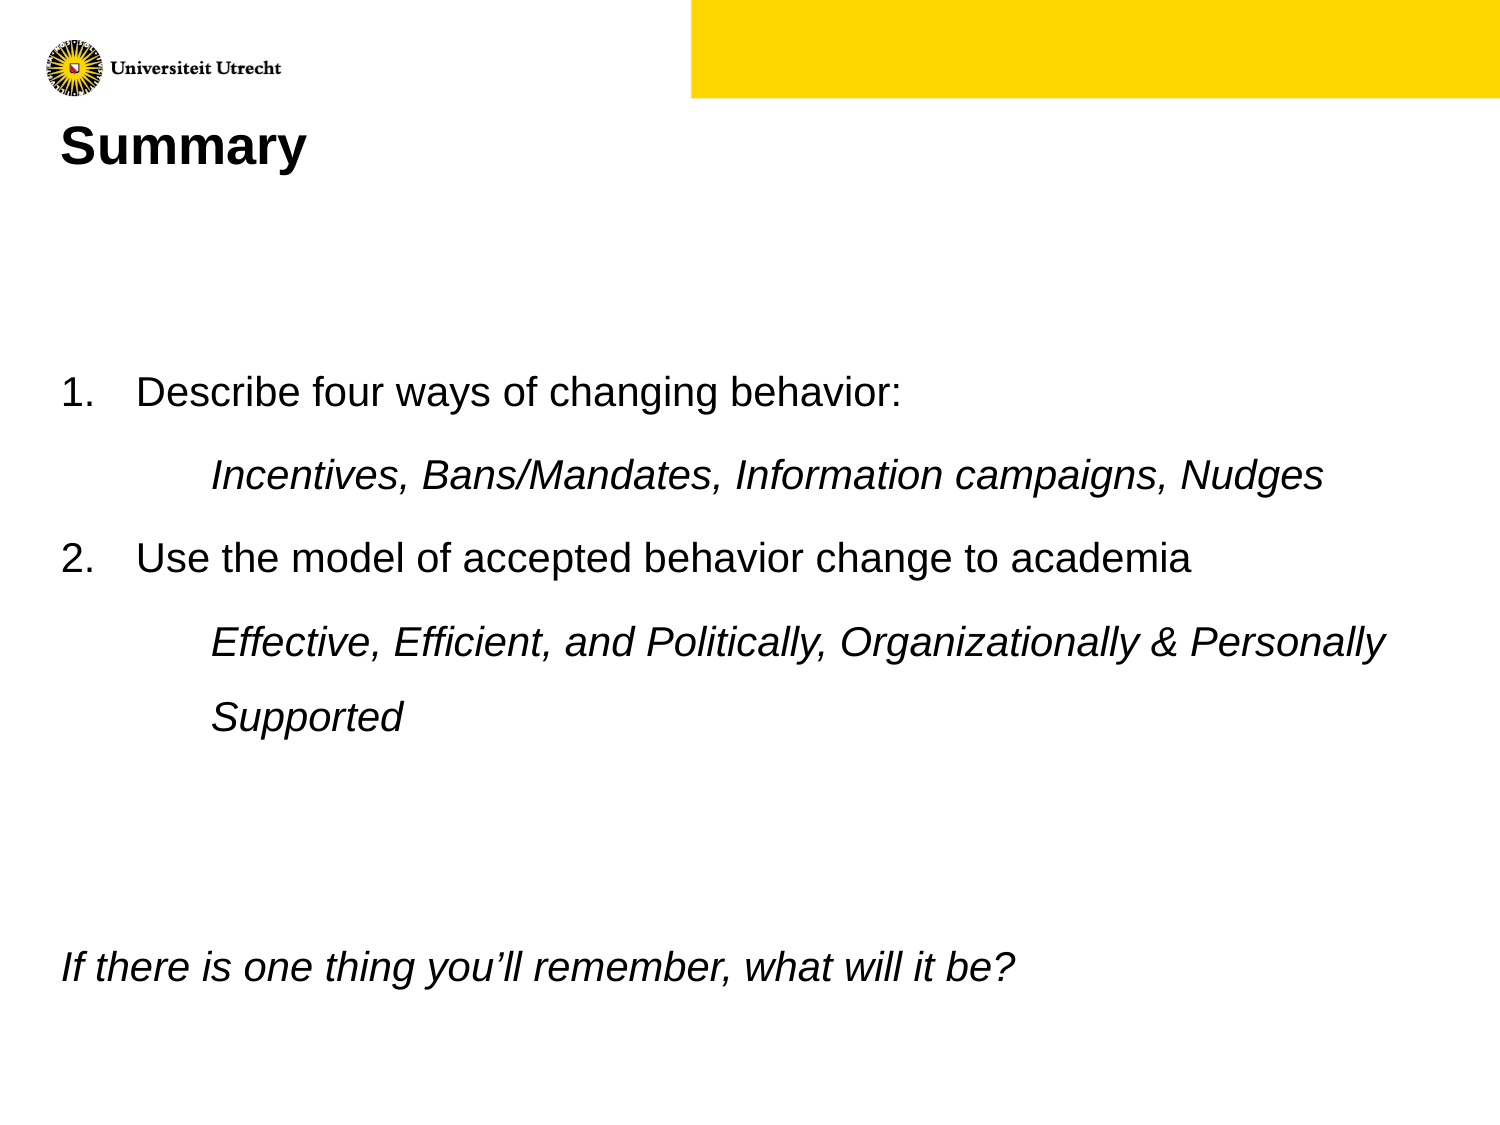

# Summary
Describe four ways of changing behavior:
	Incentives, Bans/Mandates, Information campaigns, Nudges
Use the model of accepted behavior change to academia
	Effective, Efficient, and Politically, Organizationally & Personally 	Supported

If there is one thing you’ll remember, what will it be?